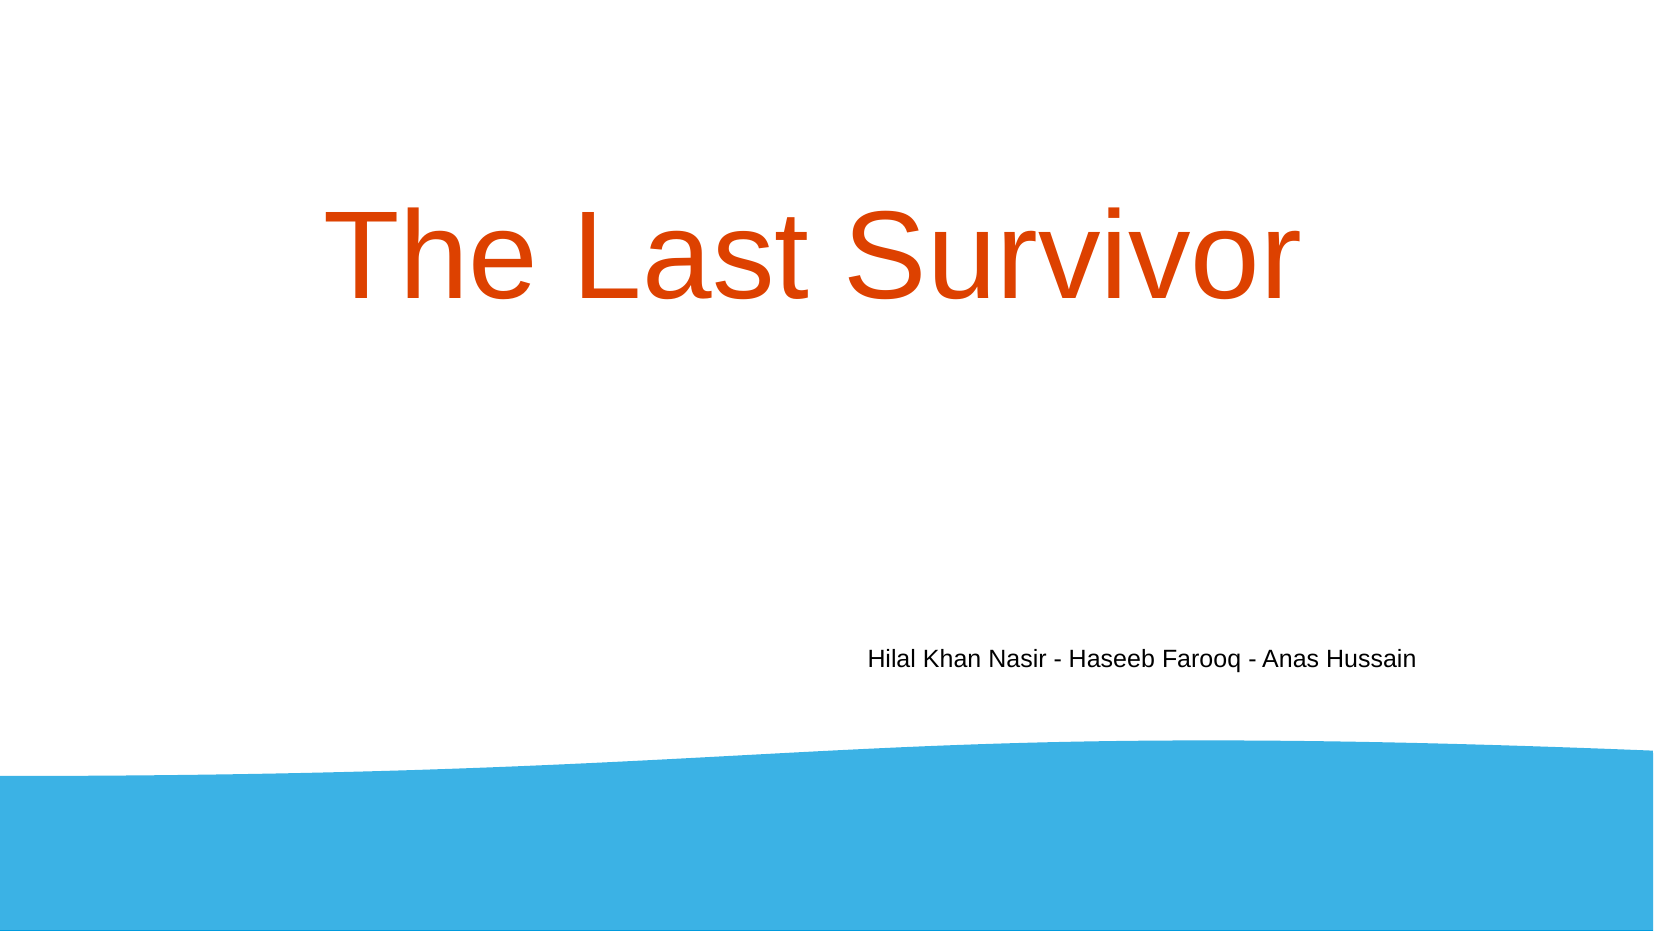

# The Last Survivor
Hilal Khan Nasir - Haseeb Farooq - Anas Hussain